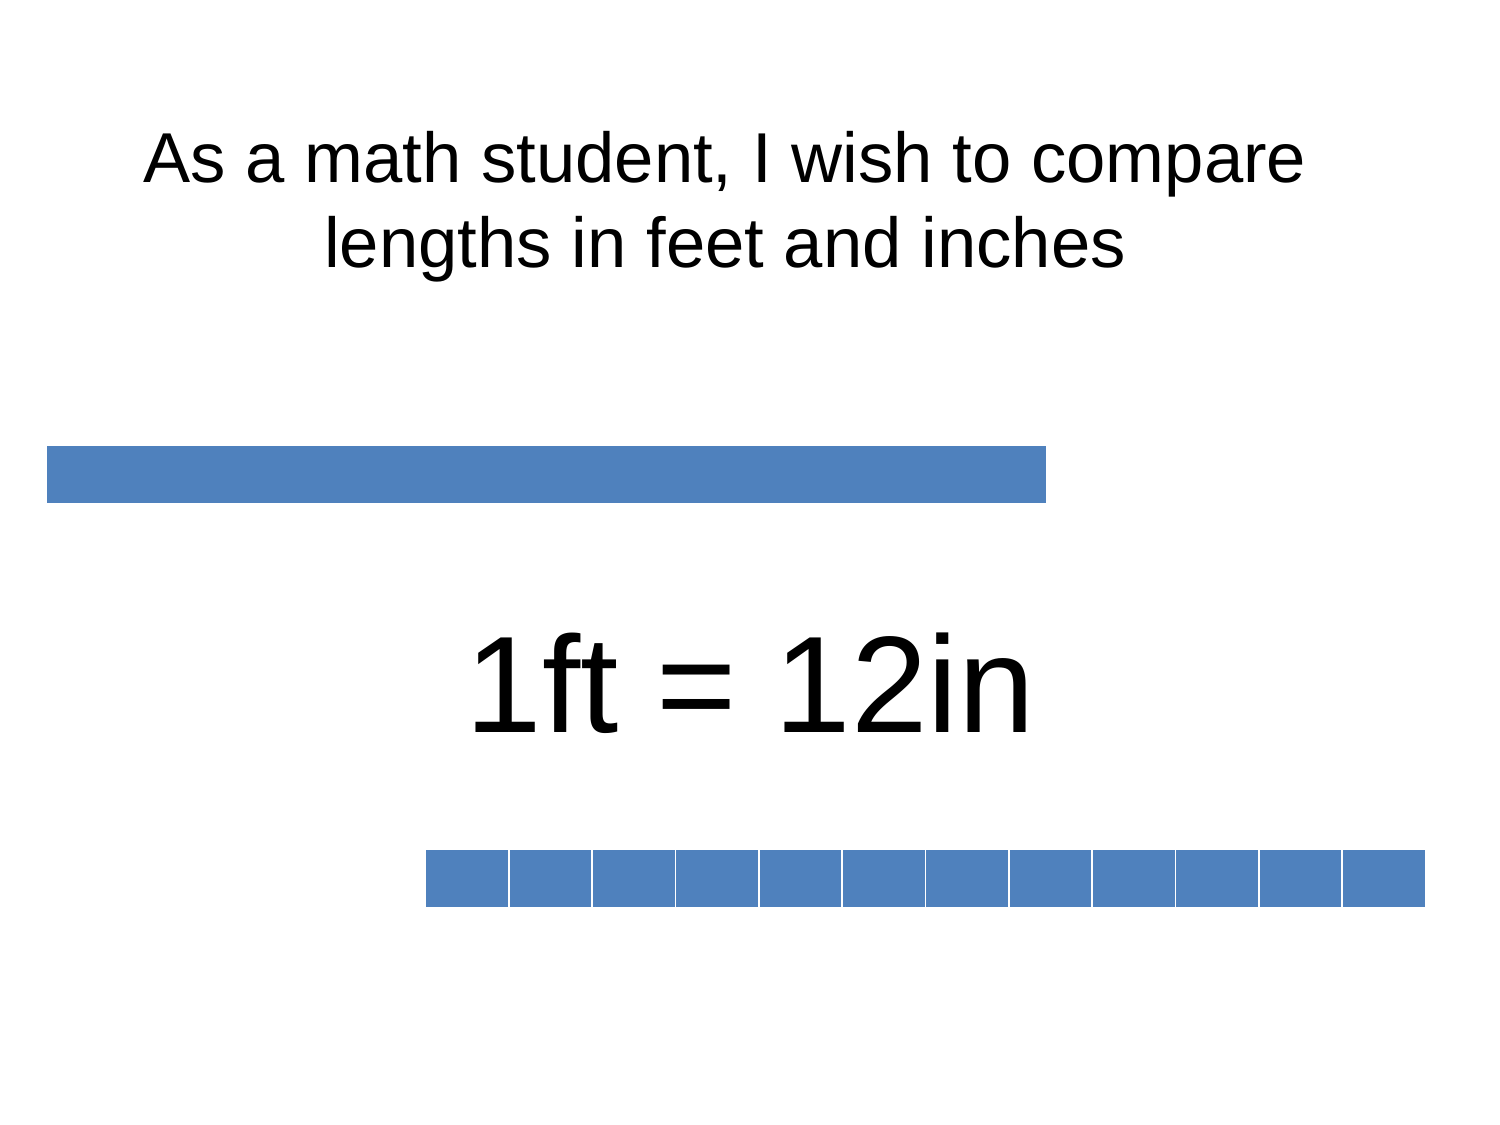

# As a math student, I wish to compare lengths in feet and inches
|  |
| --- |
1ft = 12in
|  |  |  |  |  |  |  |  |  |  |  |  |
| --- | --- | --- | --- | --- | --- | --- | --- | --- | --- | --- | --- |